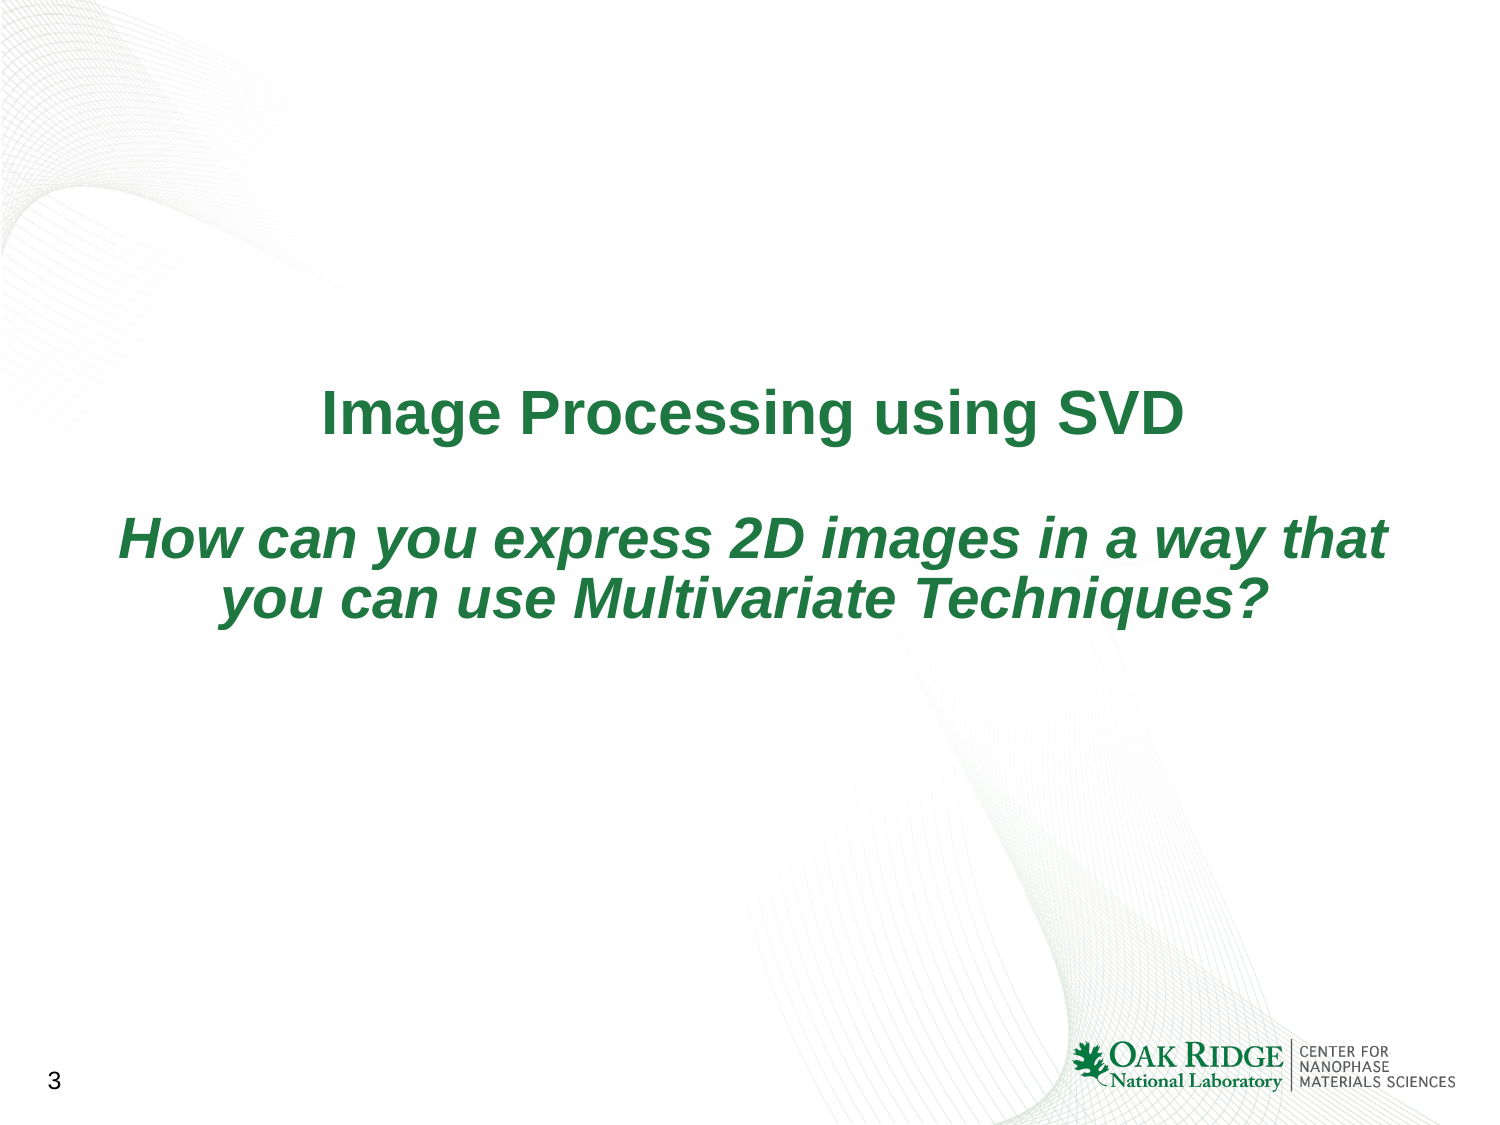

# Image Processing using SVD How can you express 2D images in a way that you can use Multivariate Techniques?